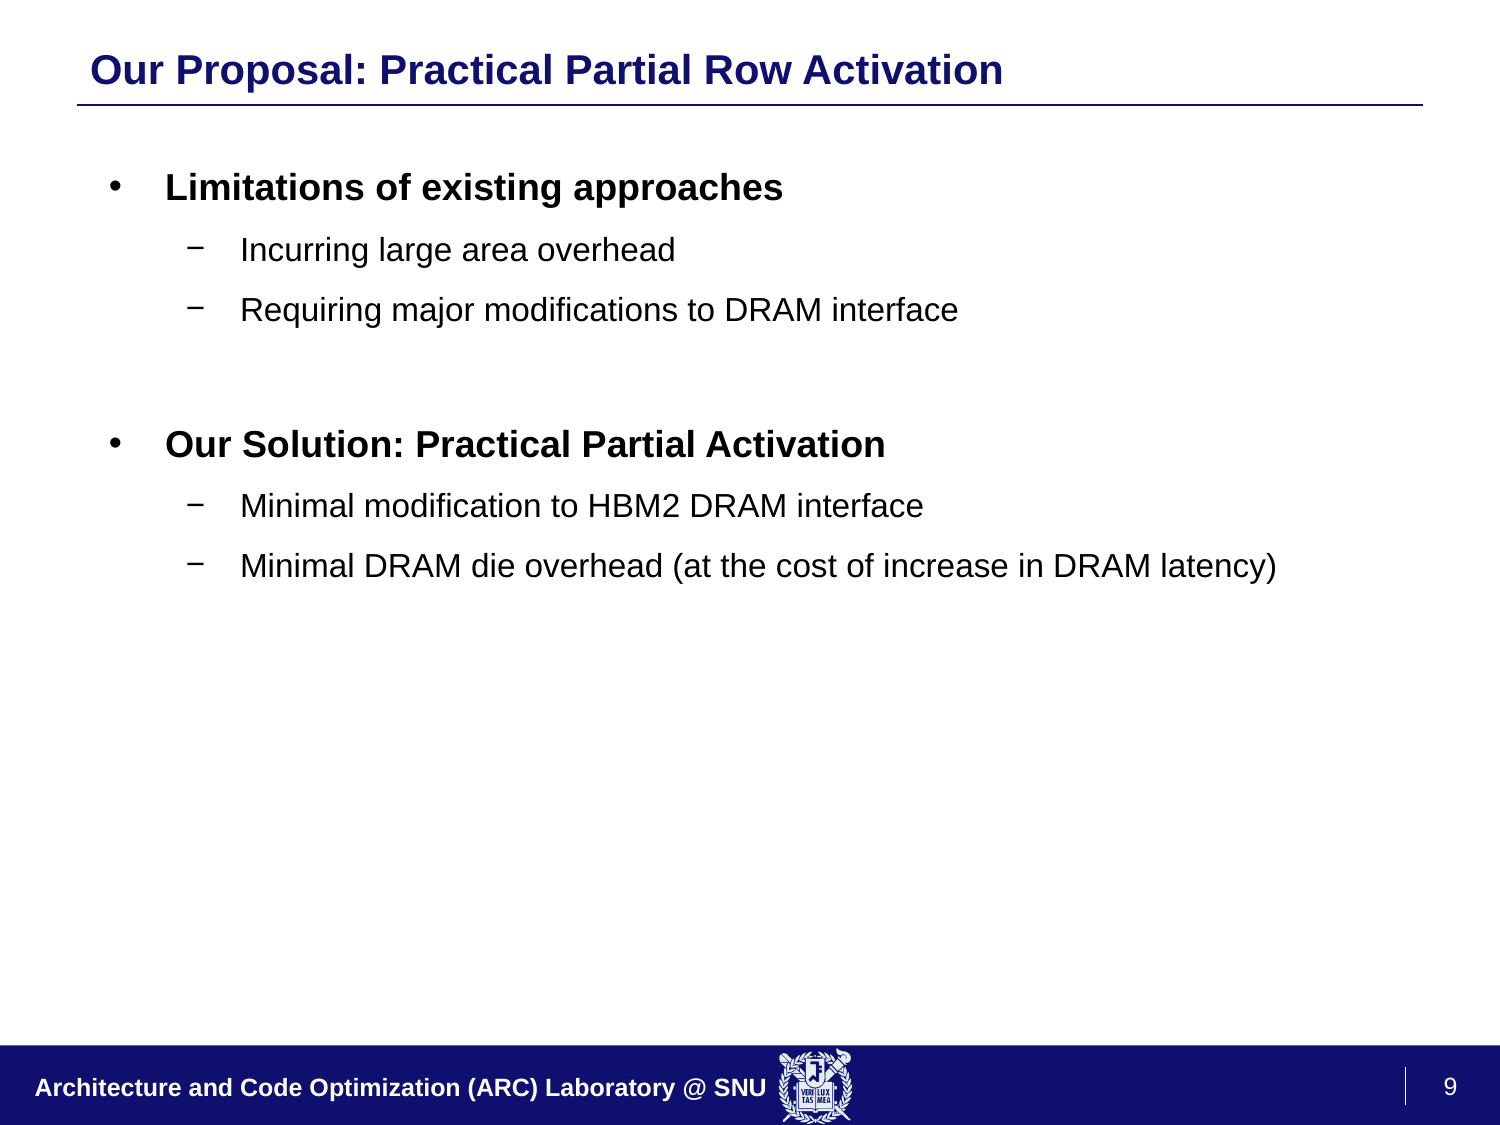

# Our Proposal: Practical Partial Row Activation
Limitations of existing approaches
Incurring large area overhead
Requiring major modifications to DRAM interface

Our Solution: Practical Partial Activation
Minimal modification to HBM2 DRAM interface
Minimal DRAM die overhead (at the cost of increase in DRAM latency)
9